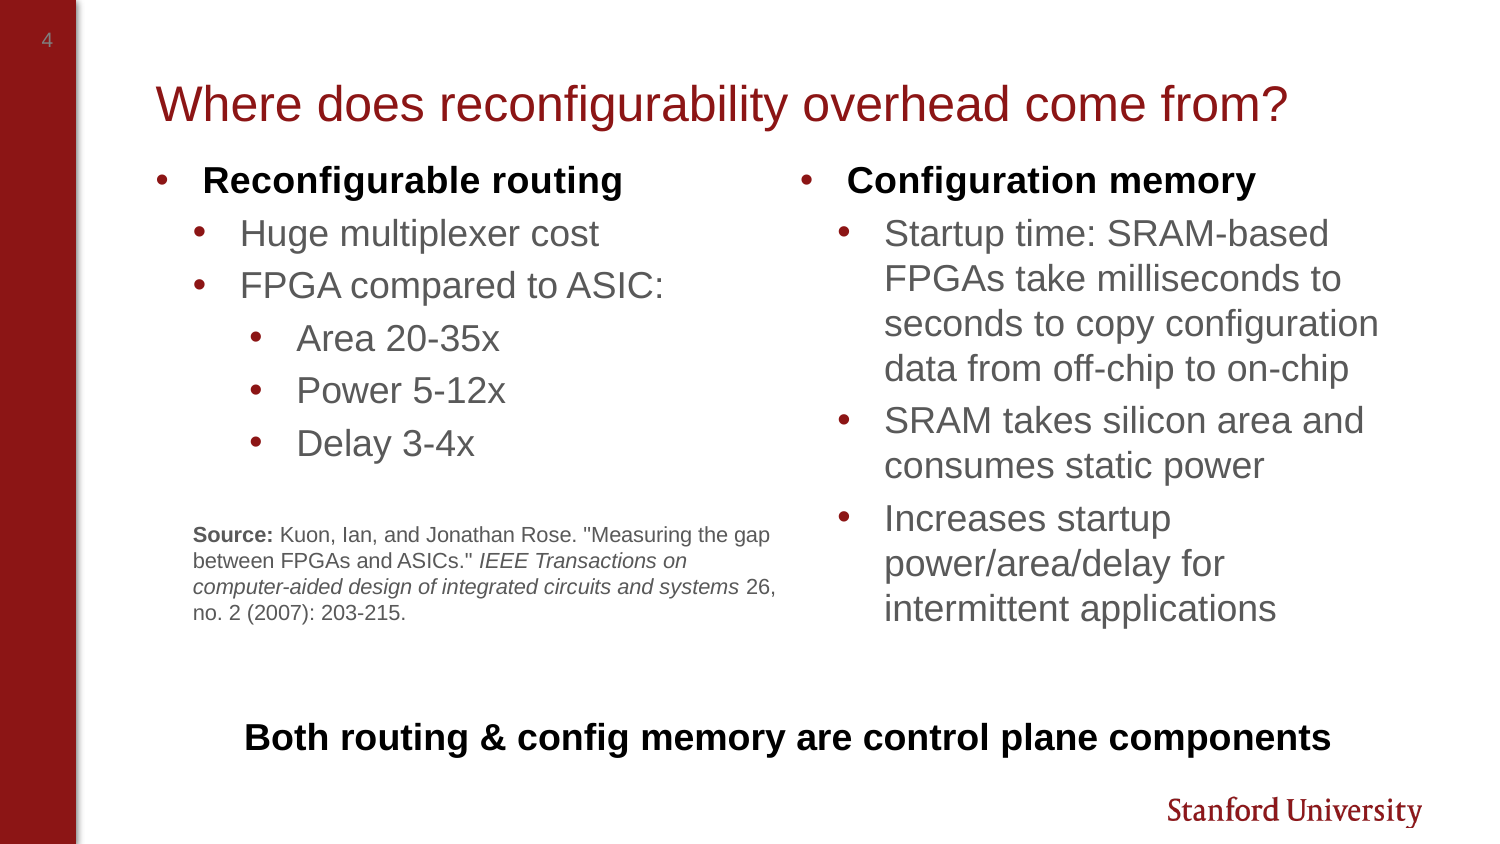

# Where does reconfigurability overhead come from?
Reconfigurable routing
Huge multiplexer cost
FPGA compared to ASIC:
Area 20-35x
Power 5-12x
Delay 3-4x

Source: Kuon, Ian, and Jonathan Rose. "Measuring the gap between FPGAs and ASICs." IEEE Transactions on computer-aided design of integrated circuits and systems 26, no. 2 (2007): 203-215.

Configuration memory
Startup time: SRAM-based FPGAs take milliseconds to seconds to copy configuration data from off-chip to on-chip
SRAM takes silicon area and consumes static power
Increases startup power/area/delay for intermittent applications
Both routing & config memory are control plane components